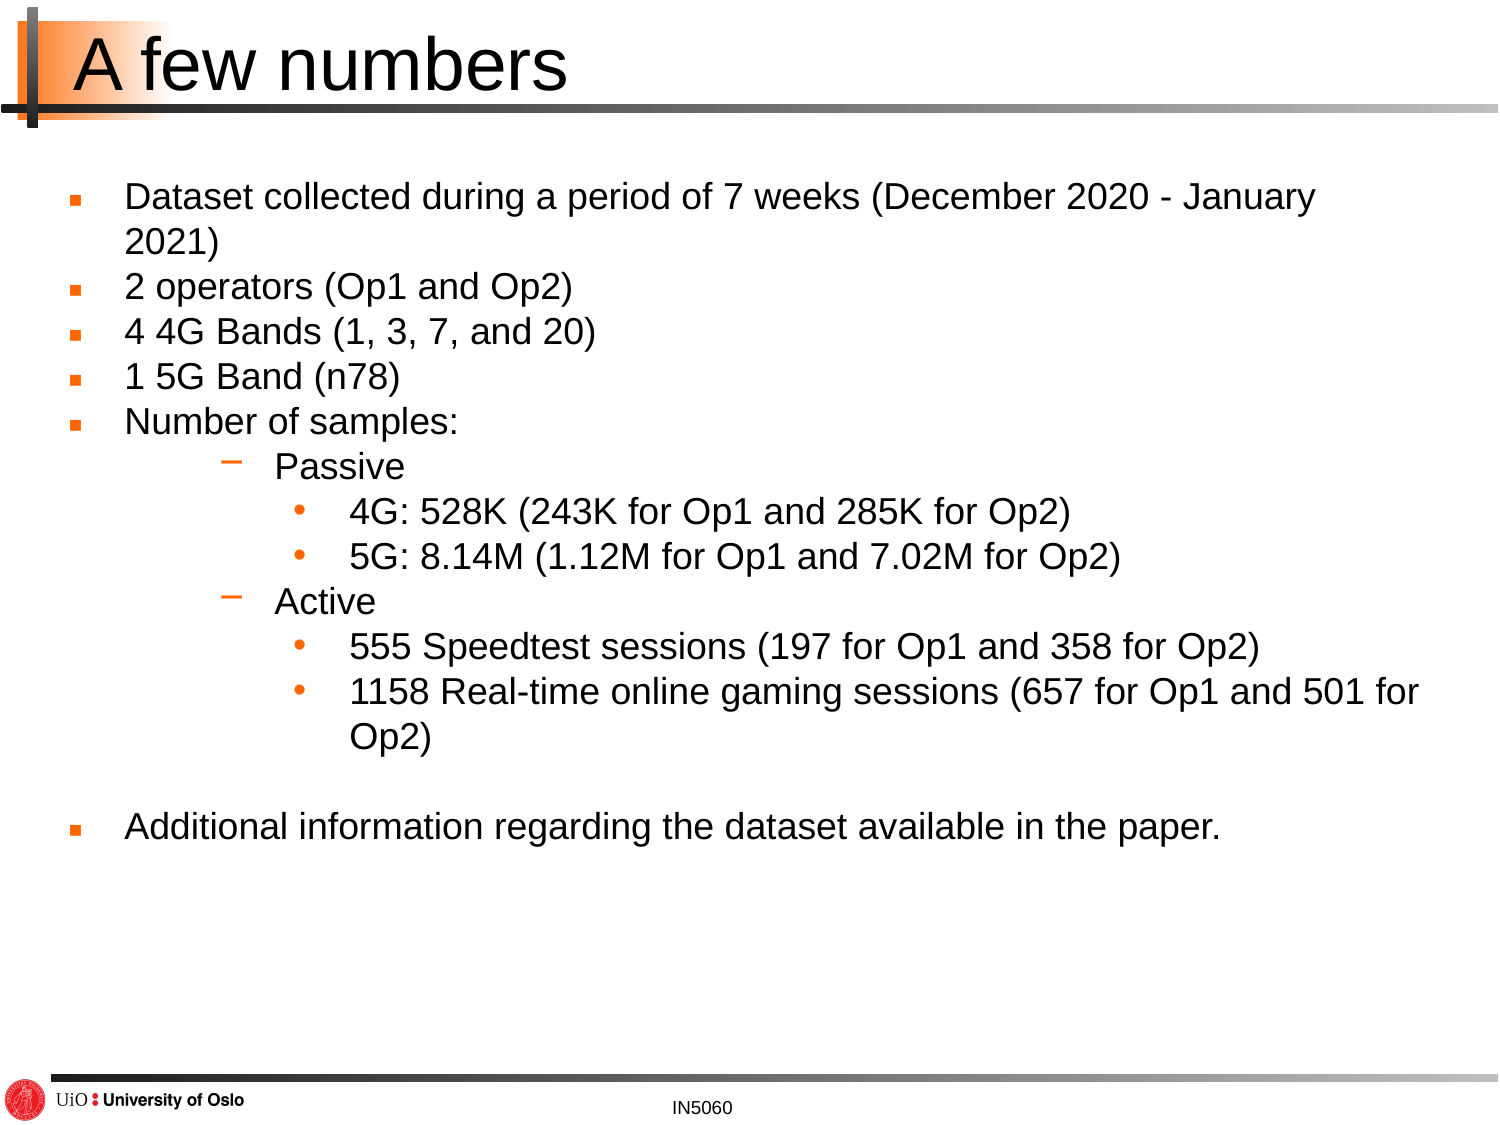

# A few numbers
Dataset collected during a period of 7 weeks (December 2020 - January 2021)
2 operators (Op1 and Op2)
4 4G Bands (1, 3, 7, and 20)
1 5G Band (n78)
Number of samples:
Passive
4G: 528K (243K for Op1 and 285K for Op2)
5G: 8.14M (1.12M for Op1 and 7.02M for Op2)
Active
555 Speedtest sessions (197 for Op1 and 358 for Op2)
1158 Real-time online gaming sessions (657 for Op1 and 501 for Op2)

Additional information regarding the dataset available in the paper.